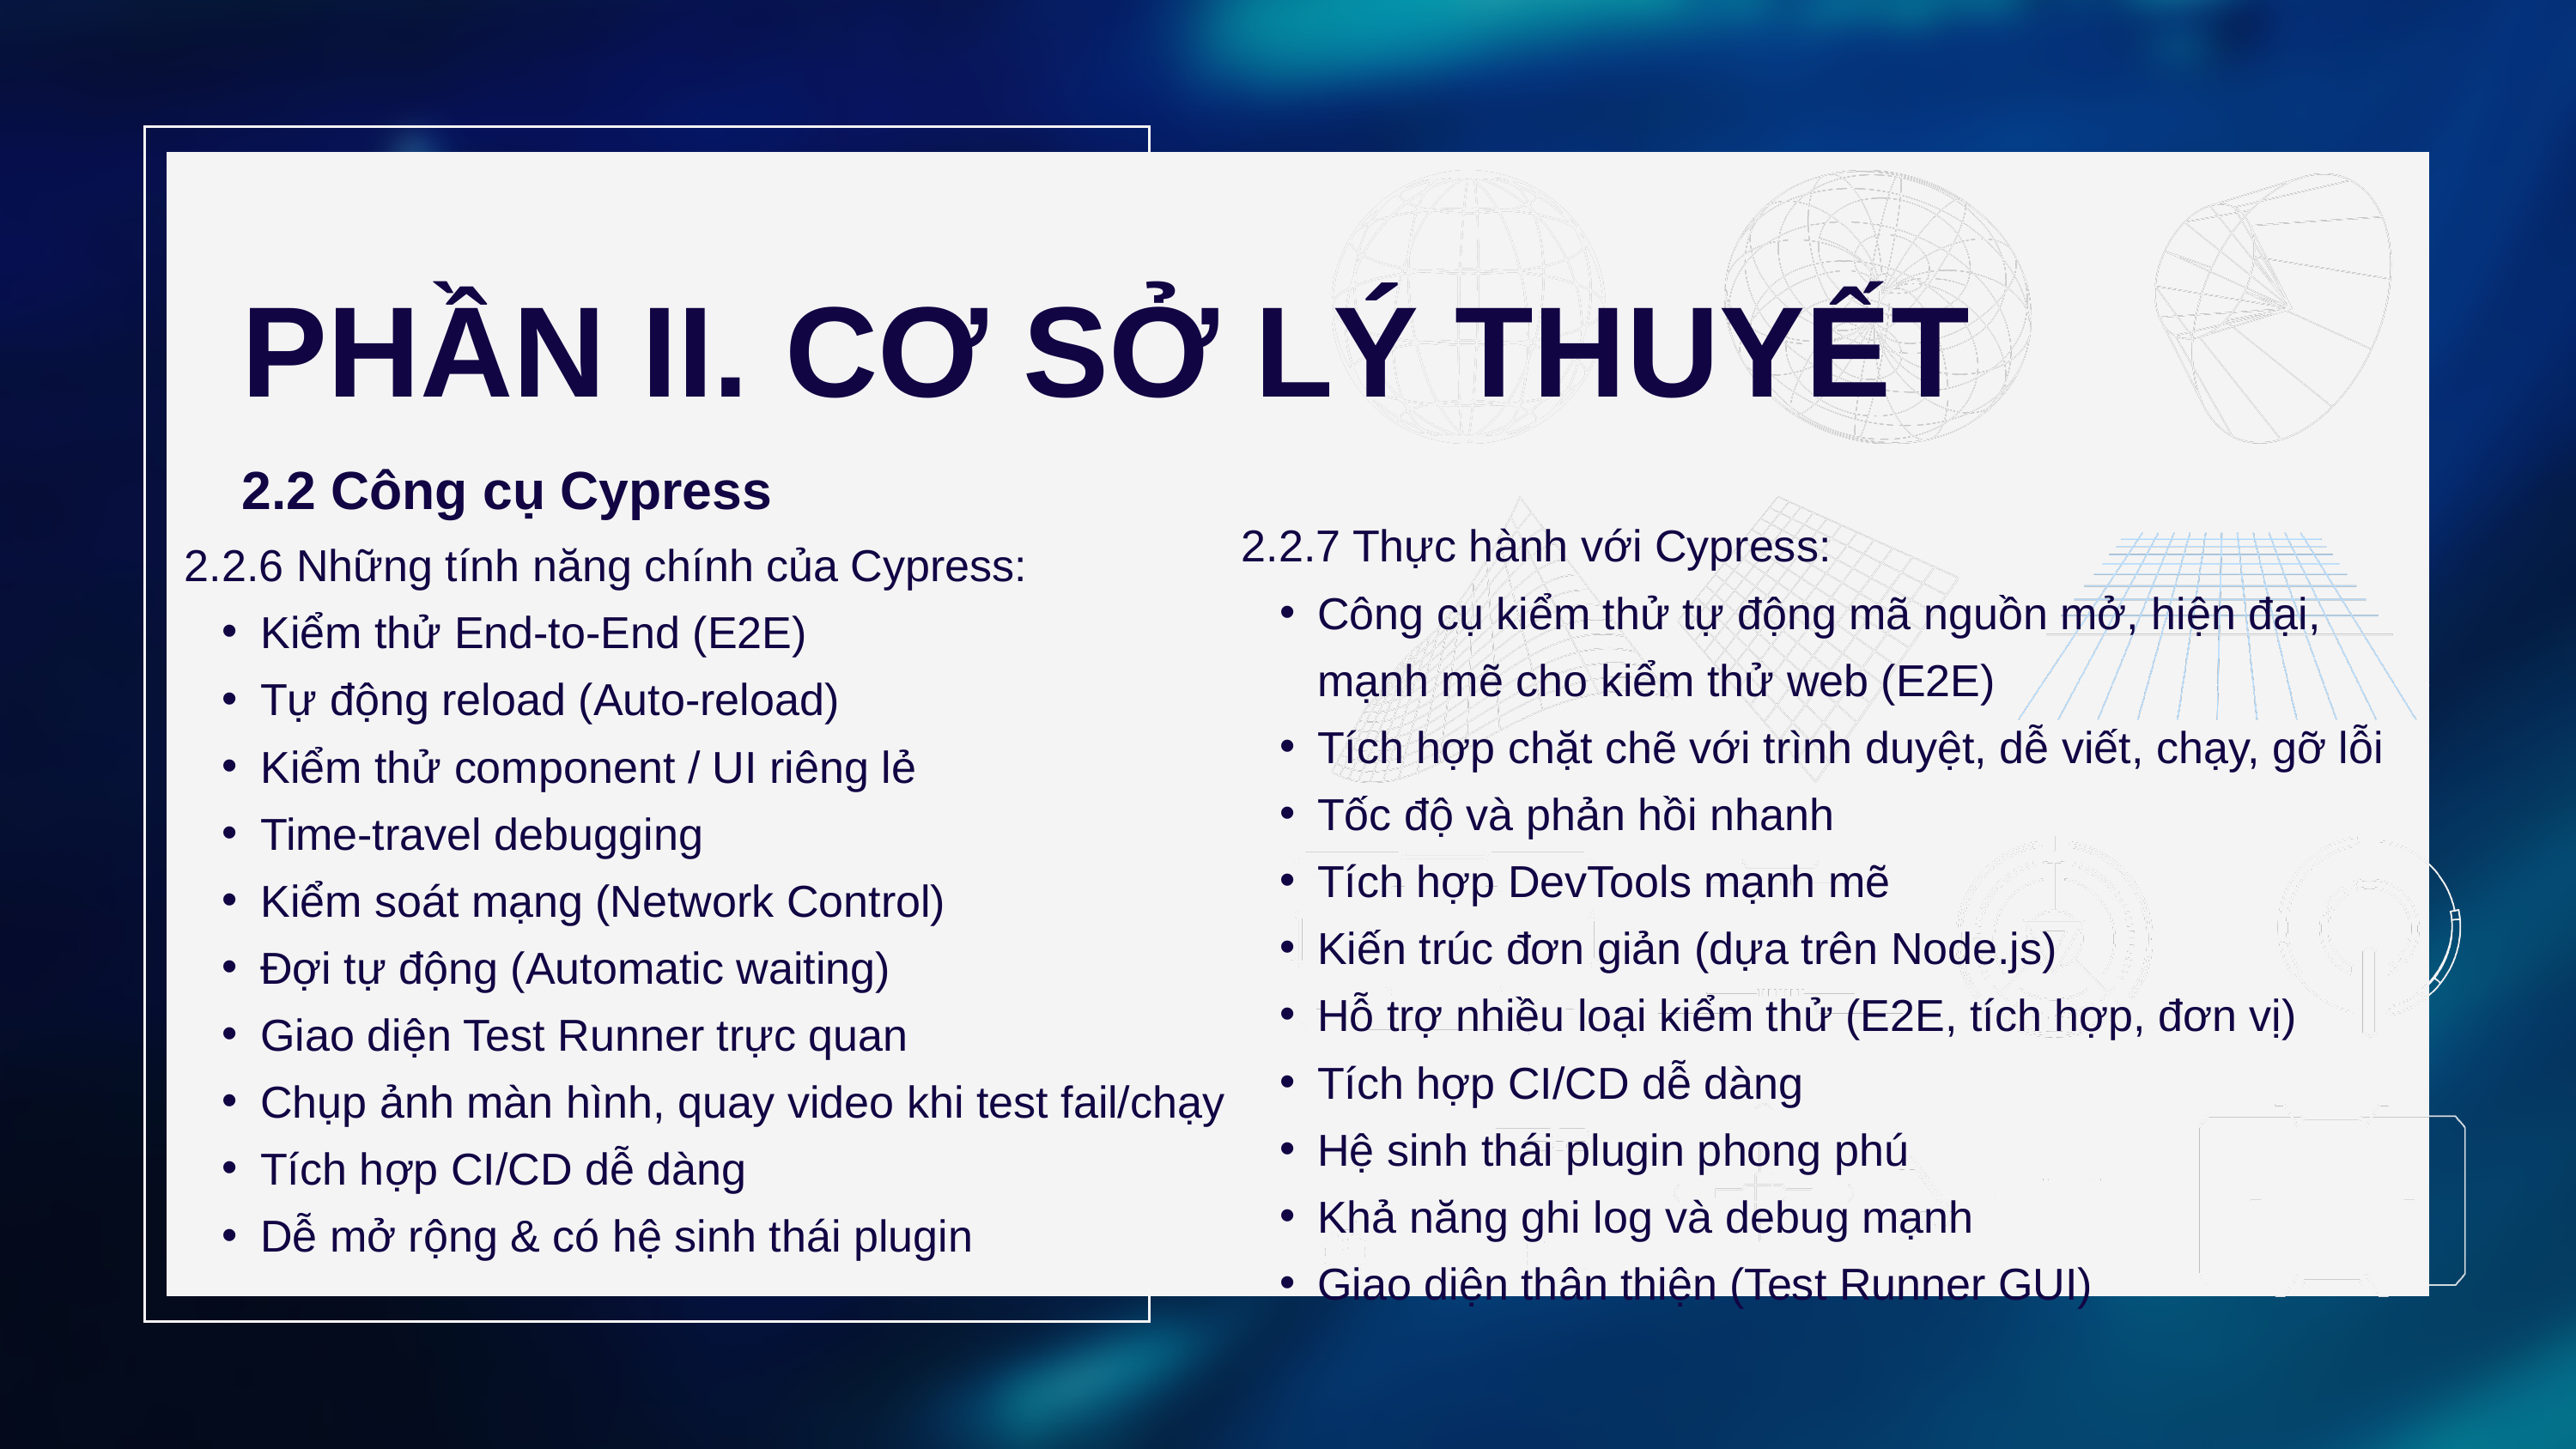

PHẦN II. CƠ SỞ LÝ THUYẾT
2.2 Công cụ Cypress

2.2.7 Thực hành với Cypress:
Công cụ kiểm thử tự động mã nguồn mở, hiện đại, mạnh mẽ cho kiểm thử web (E2E)
Tích hợp chặt chẽ với trình duyệt, dễ viết, chạy, gỡ lỗi
Tốc độ và phản hồi nhanh
Tích hợp DevTools mạnh mẽ
Kiến trúc đơn giản (dựa trên Node.js)
Hỗ trợ nhiều loại kiểm thử (E2E, tích hợp, đơn vị)
Tích hợp CI/CD dễ dàng
Hệ sinh thái plugin phong phú
Khả năng ghi log và debug mạnh
Giao diện thân thiện (Test Runner GUI)
2.2.6 Những tính năng chính của Cypress:
Kiểm thử End-to-End (E2E)
Tự động reload (Auto-reload)
Kiểm thử component / UI riêng lẻ
Time-travel debugging
Kiểm soát mạng (Network Control)
Đợi tự động (Automatic waiting)
Giao diện Test Runner trực quan
Chụp ảnh màn hình, quay video khi test fail/chạy
Tích hợp CI/CD dễ dàng
Dễ mở rộng & có hệ sinh thái plugin